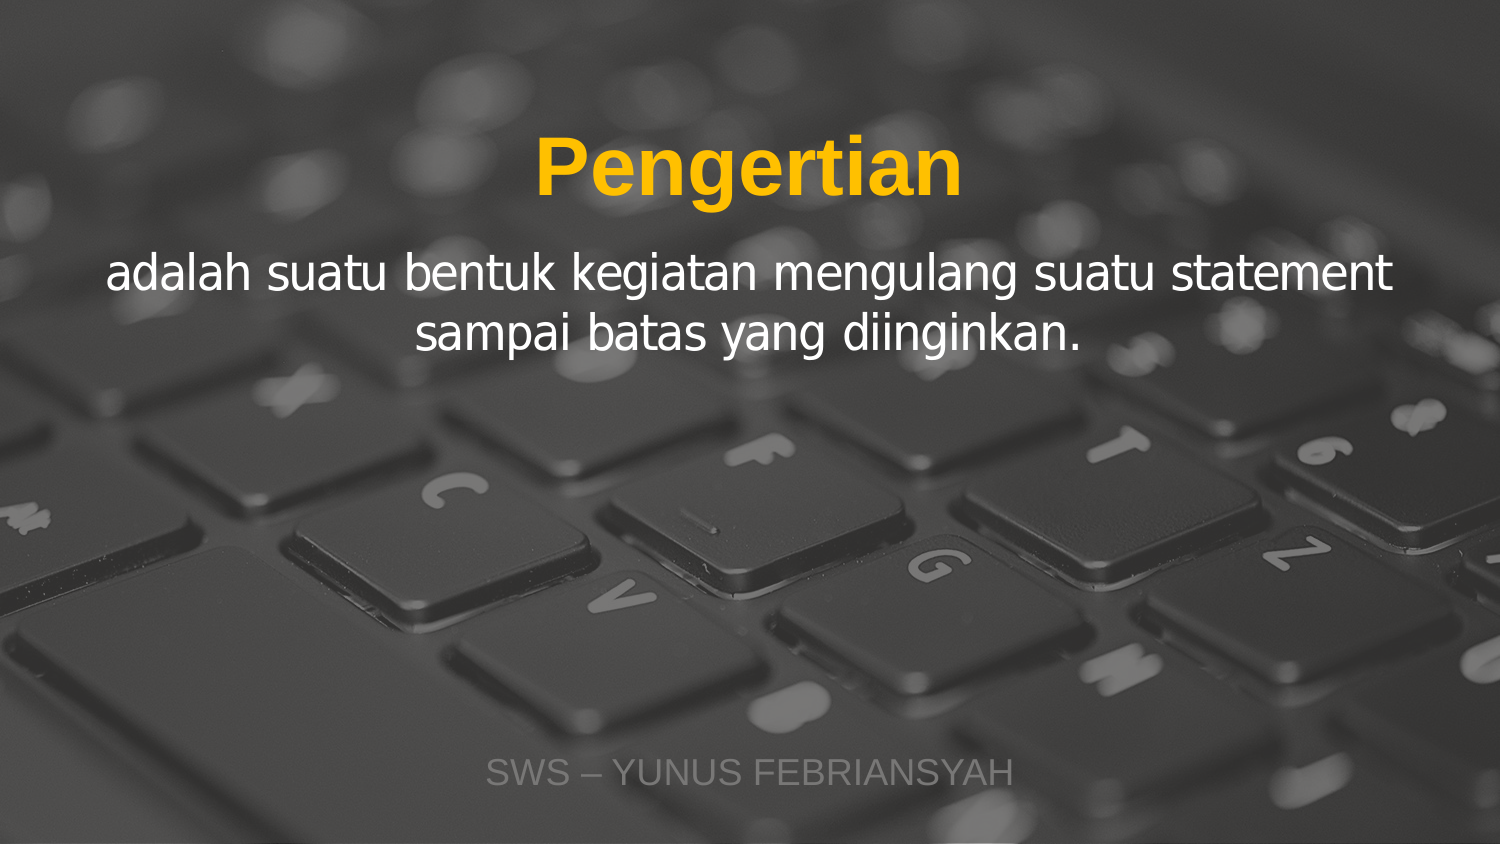

Pengertian
adalah suatu bentuk kegiatan mengulang suatu statement sampai batas yang diinginkan.